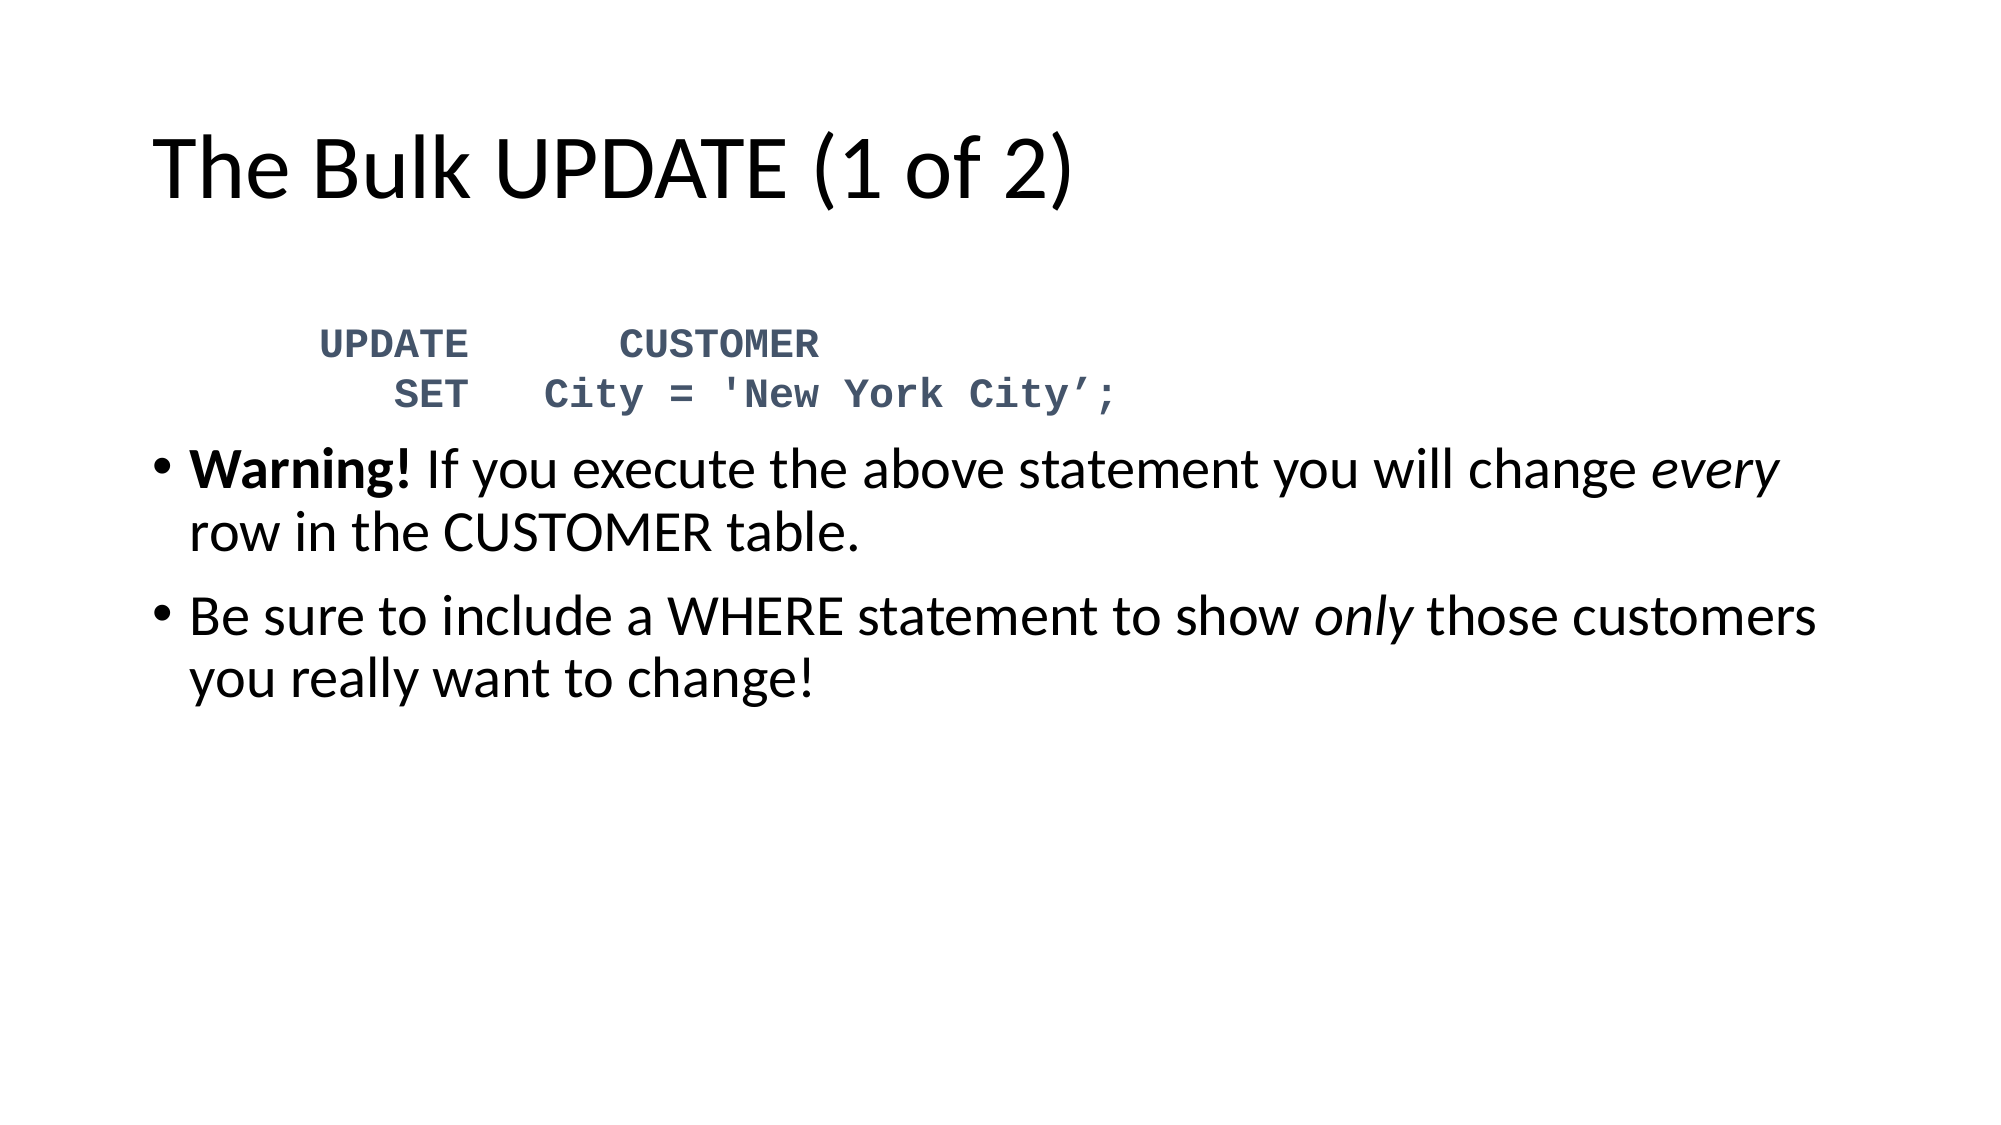

# The Bulk UPDATE (1 of 2)
	UPDATE	CUSTOMER
	SET	City = 'New York City’;
Warning! If you execute the above statement you will change every row in the CUSTOMER table.
Be sure to include a WHERE statement to show only those customers you really want to change!